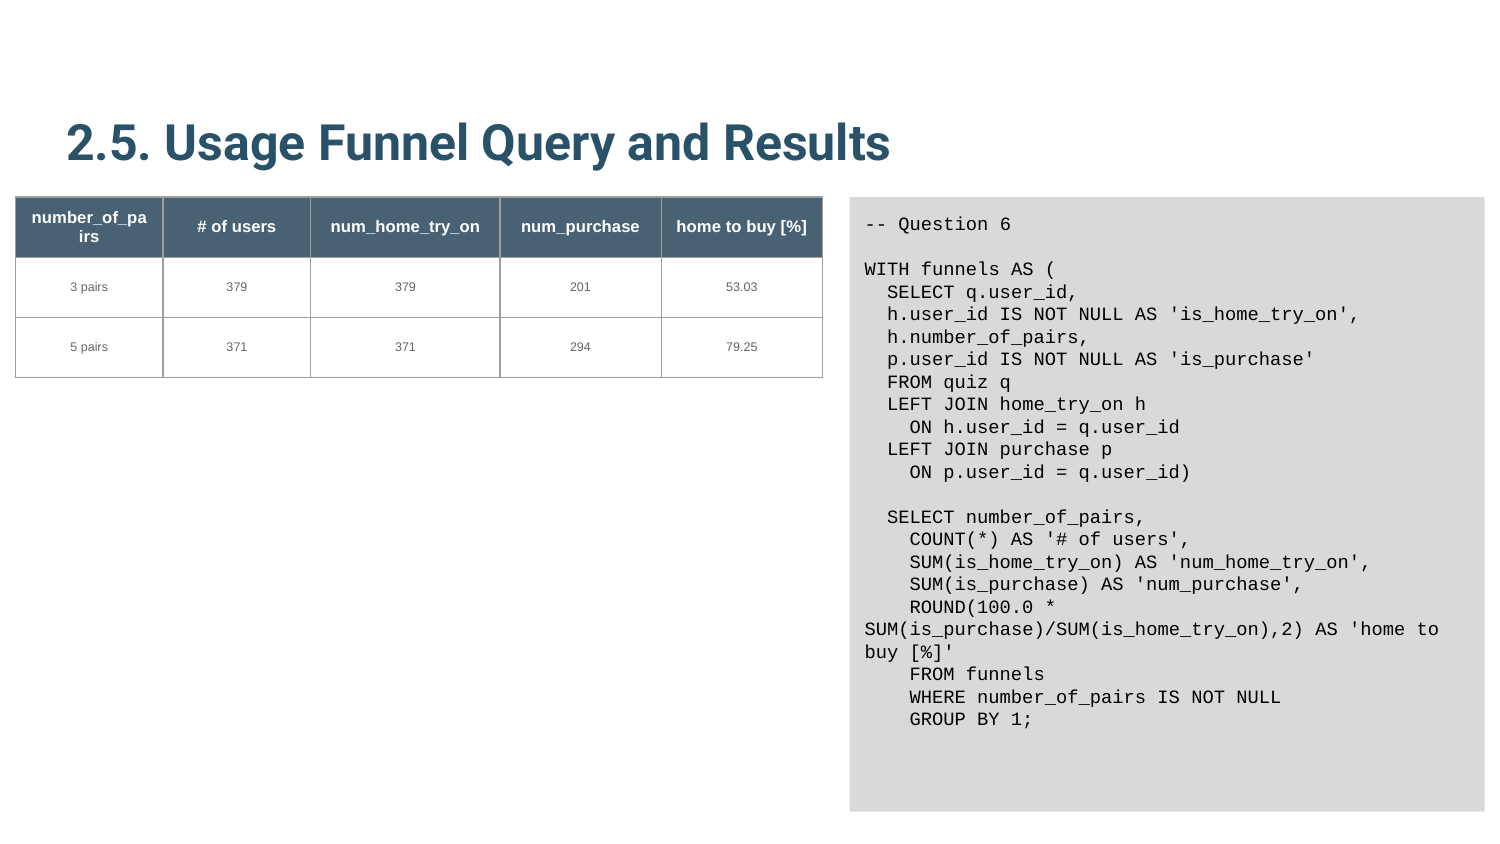

2.5. Usage Funnel Query and Results
| number\_of\_pairs | # of users | num\_home\_try\_on | num\_purchase | home to buy [%] |
| --- | --- | --- | --- | --- |
| 3 pairs | 379 | 379 | 201 | 53.03 |
| 5 pairs | 371 | 371 | 294 | 79.25 |
-- Question 6

WITH funnels AS (
  SELECT q.user_id,
  h.user_id IS NOT NULL AS 'is_home_try_on',
  h.number_of_pairs,
  p.user_id IS NOT NULL AS 'is_purchase'
  FROM quiz q
  LEFT JOIN home_try_on h
    ON h.user_id = q.user_id
  LEFT JOIN purchase p
    ON p.user_id = q.user_id)

  SELECT number_of_pairs,
    COUNT(*) AS '# of users',
    SUM(is_home_try_on) AS 'num_home_try_on',
    SUM(is_purchase) AS 'num_purchase',
    ROUND(100.0 * SUM(is_purchase)/SUM(is_home_try_on),2) AS 'home to buy [%]'
    FROM funnels
    WHERE number_of_pairs IS NOT NULL
    GROUP BY 1;